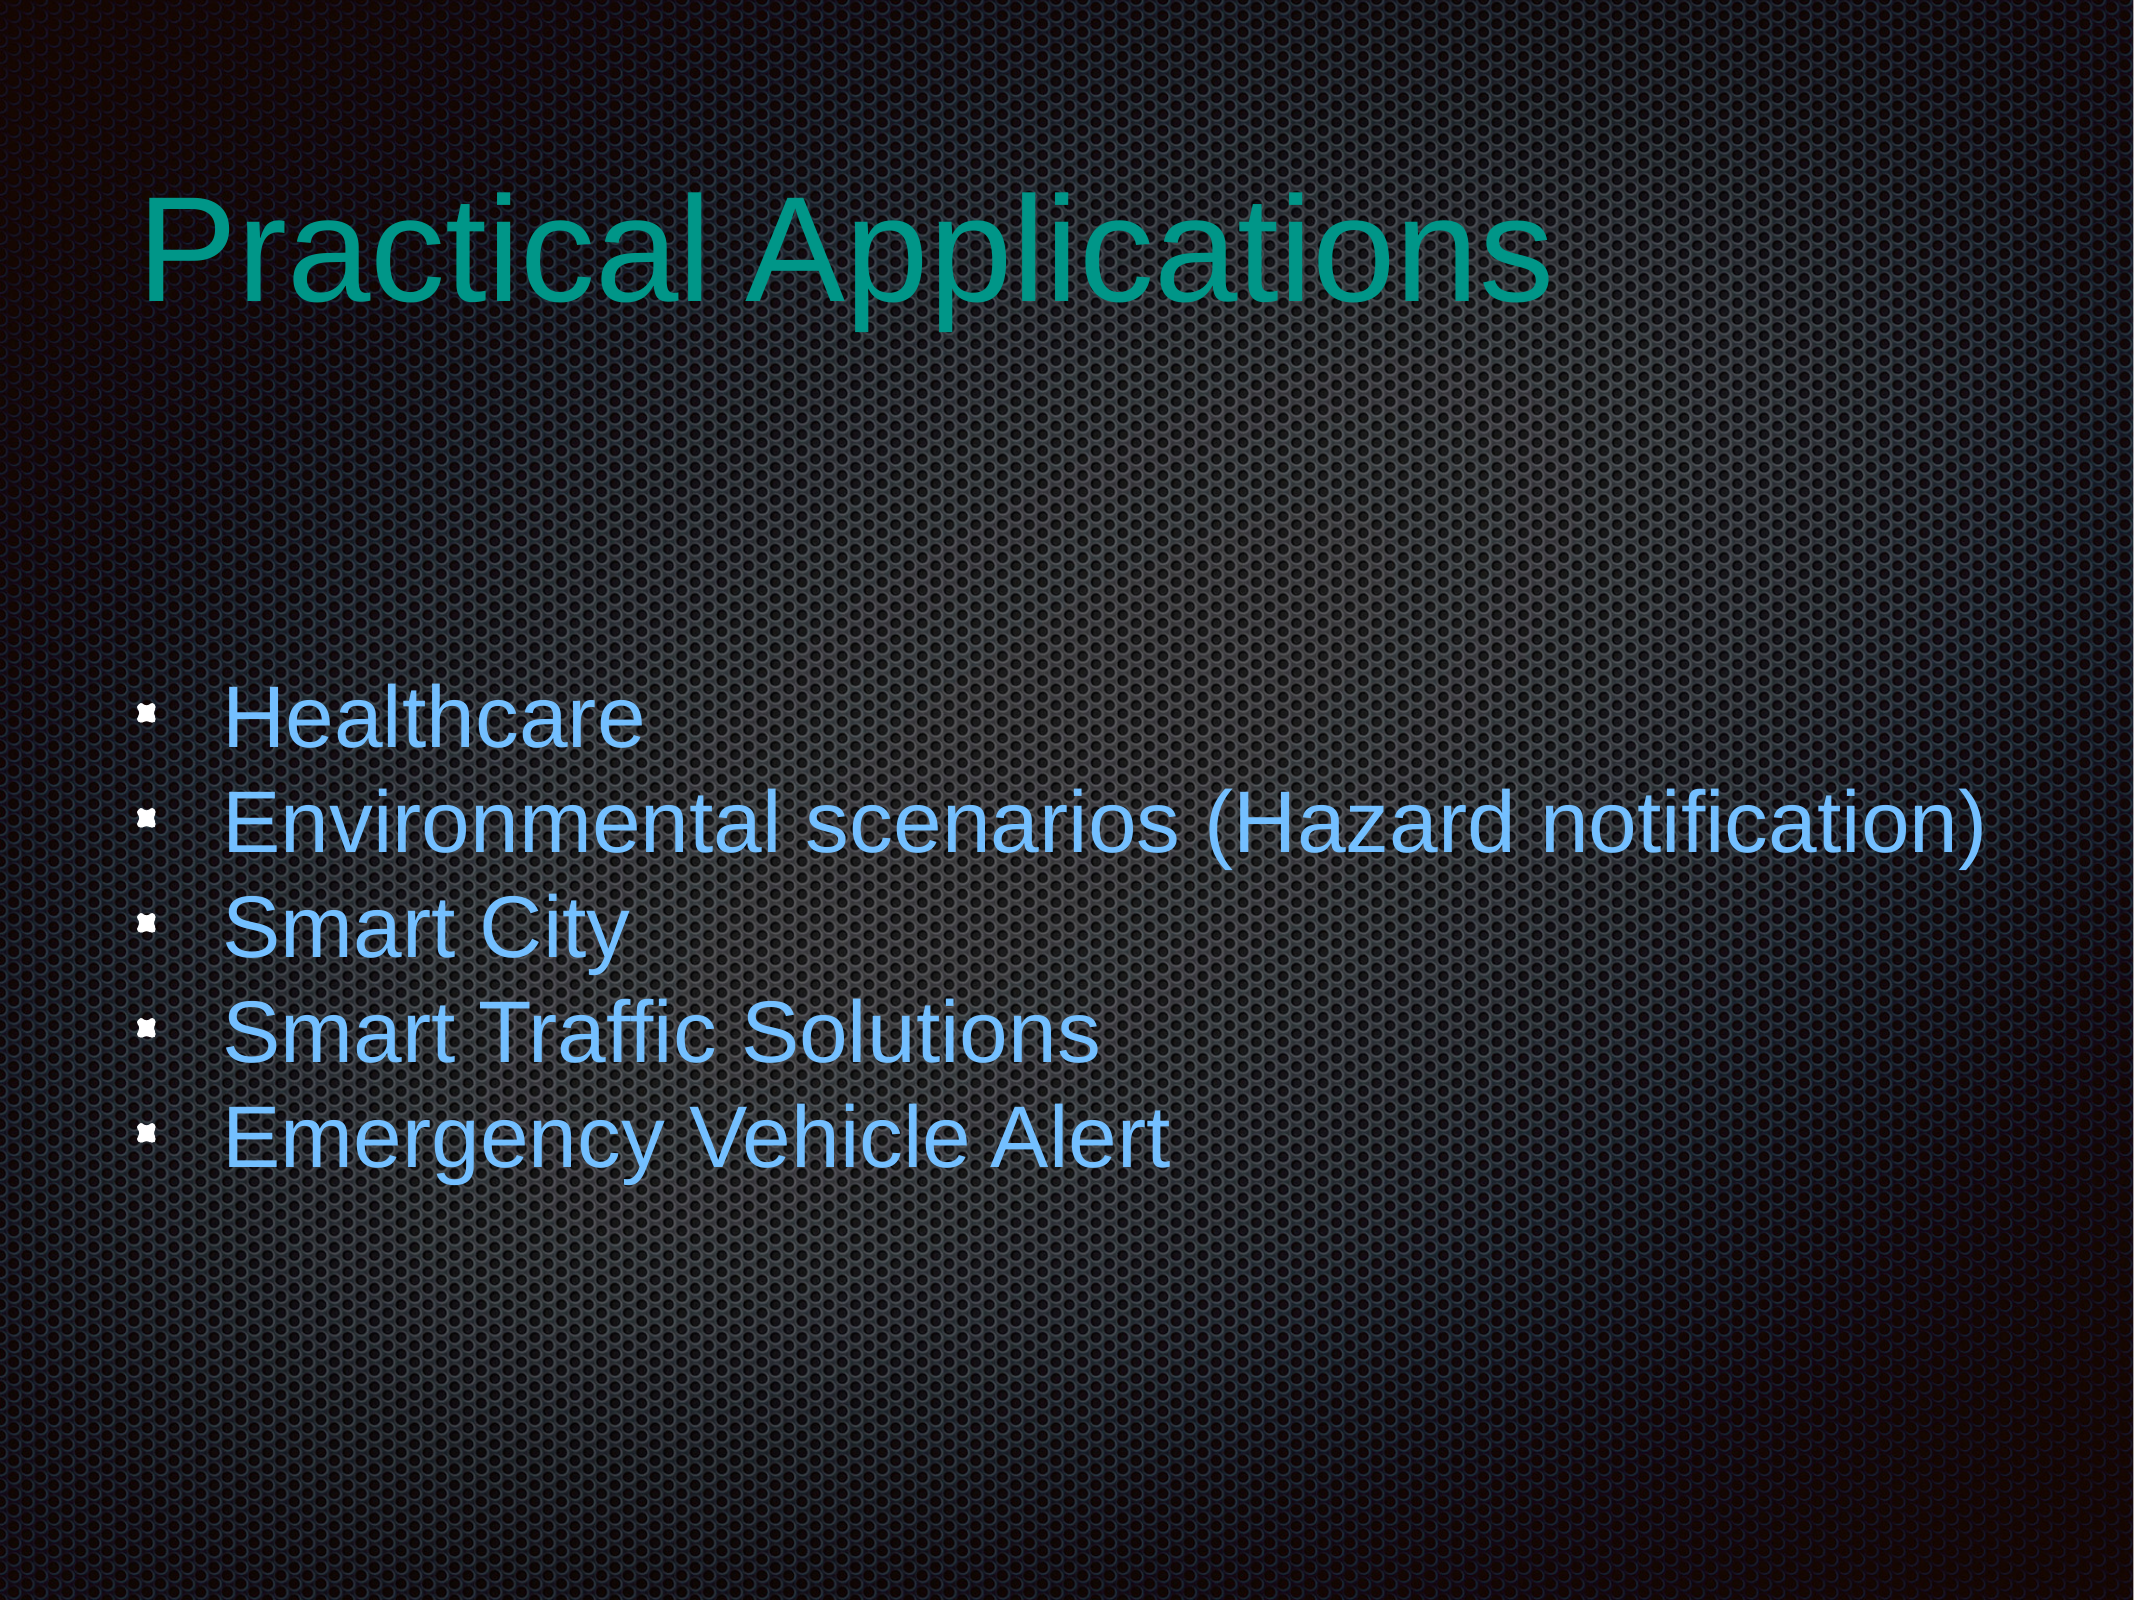

# Practical Applications
Healthcare
Environmental scenarios (Hazard notification)
Smart City
Smart Traffic Solutions
Emergency Vehicle Alert